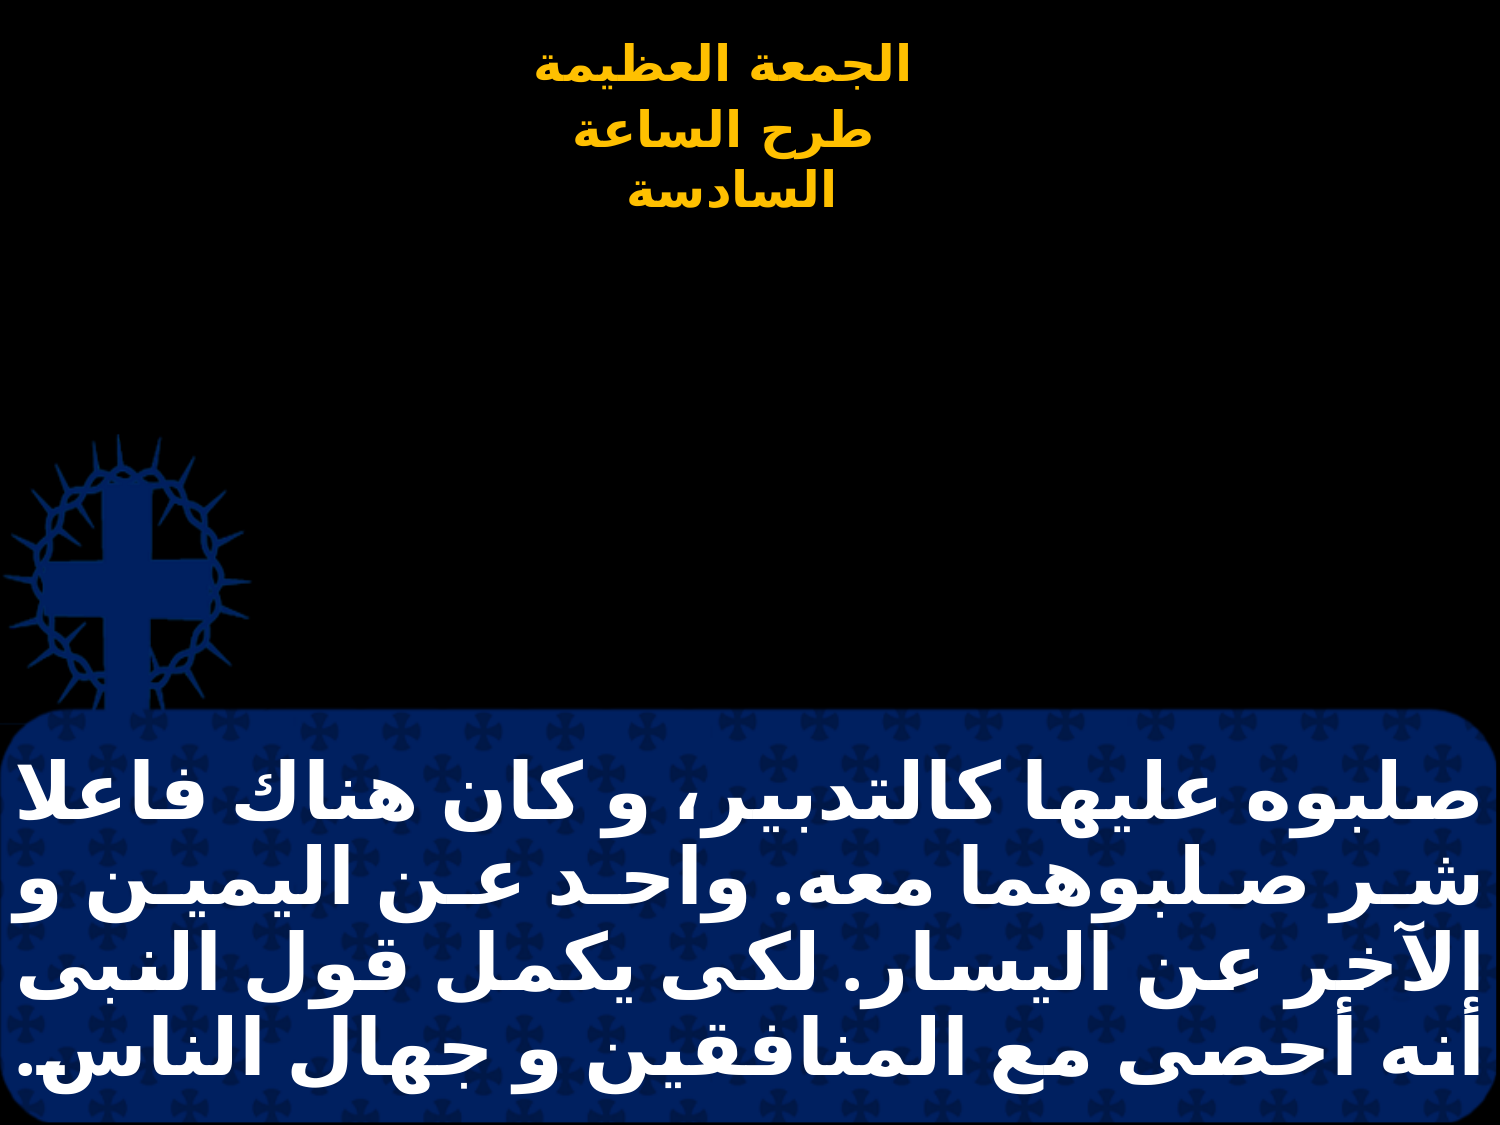

# صلبوه عليها كالتدبير، و كان هناك فاعلا شر صلبوهما معه. واحد عن اليمين و الآخر عن اليسار. لكى يكمل قول النبى أنه أحصى مع المنافقين و جهال الناس.